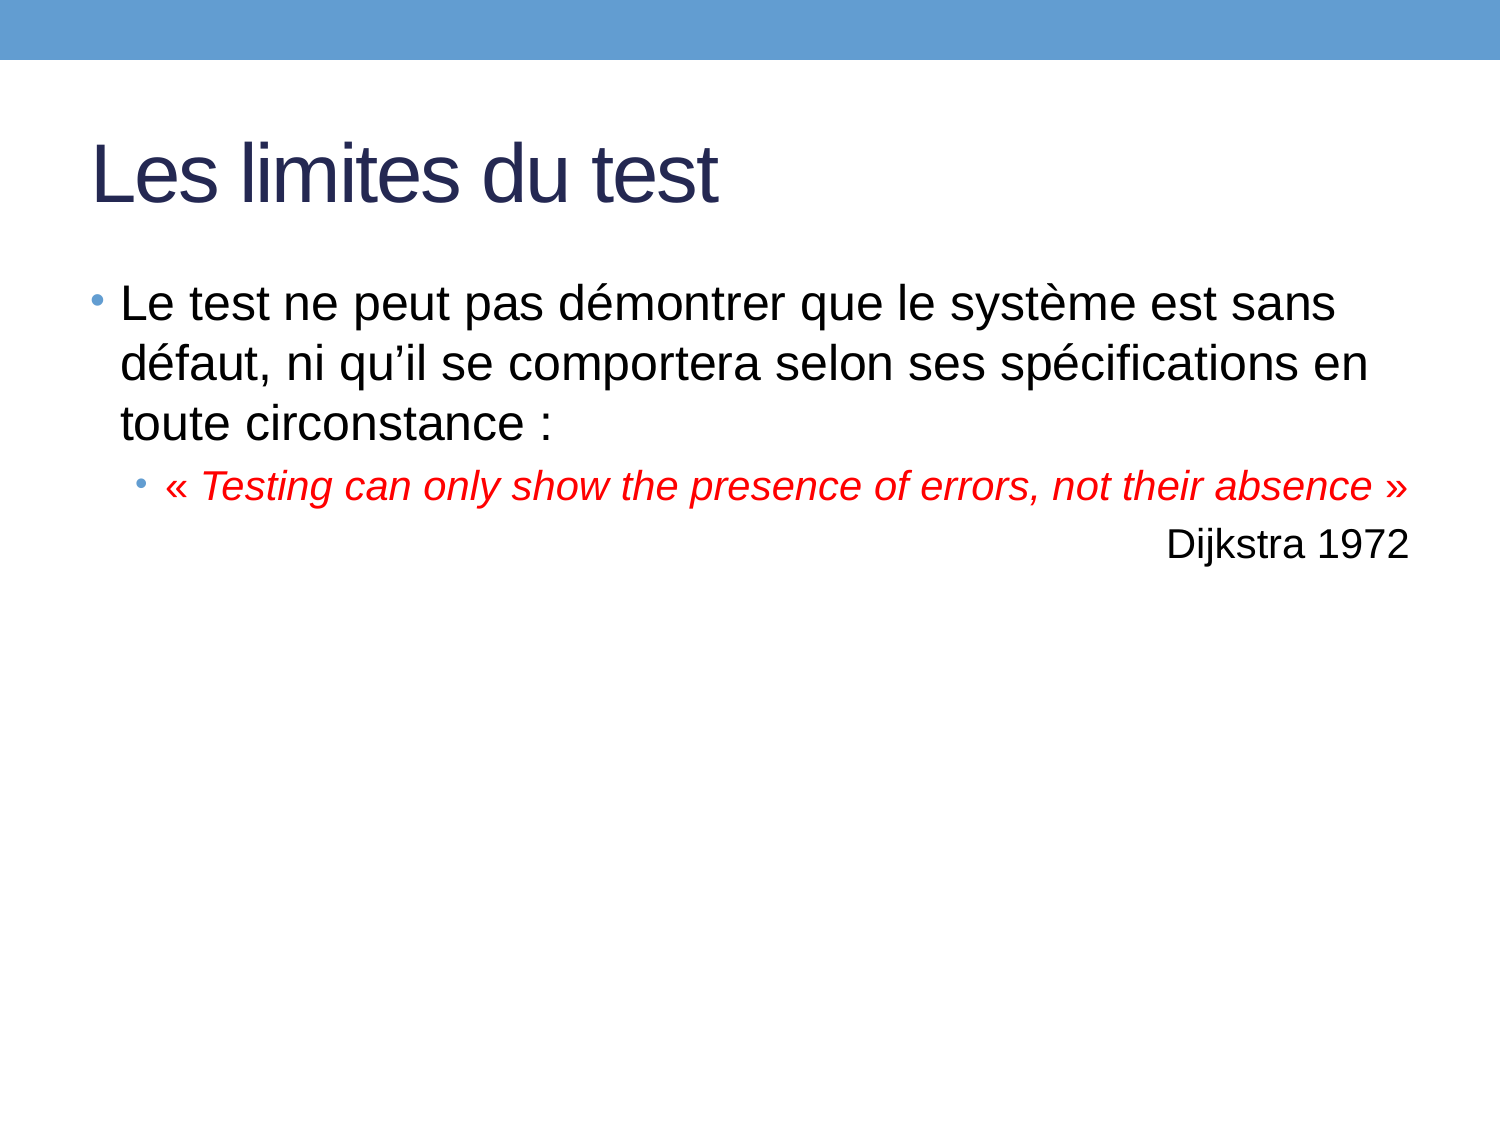

# Les limites du test
Le test ne peut pas démontrer que le système est sans défaut, ni qu’il se comportera selon ses spécifications en toute circonstance :
« Testing can only show the presence of errors, not their absence »
Dijkstra 1972